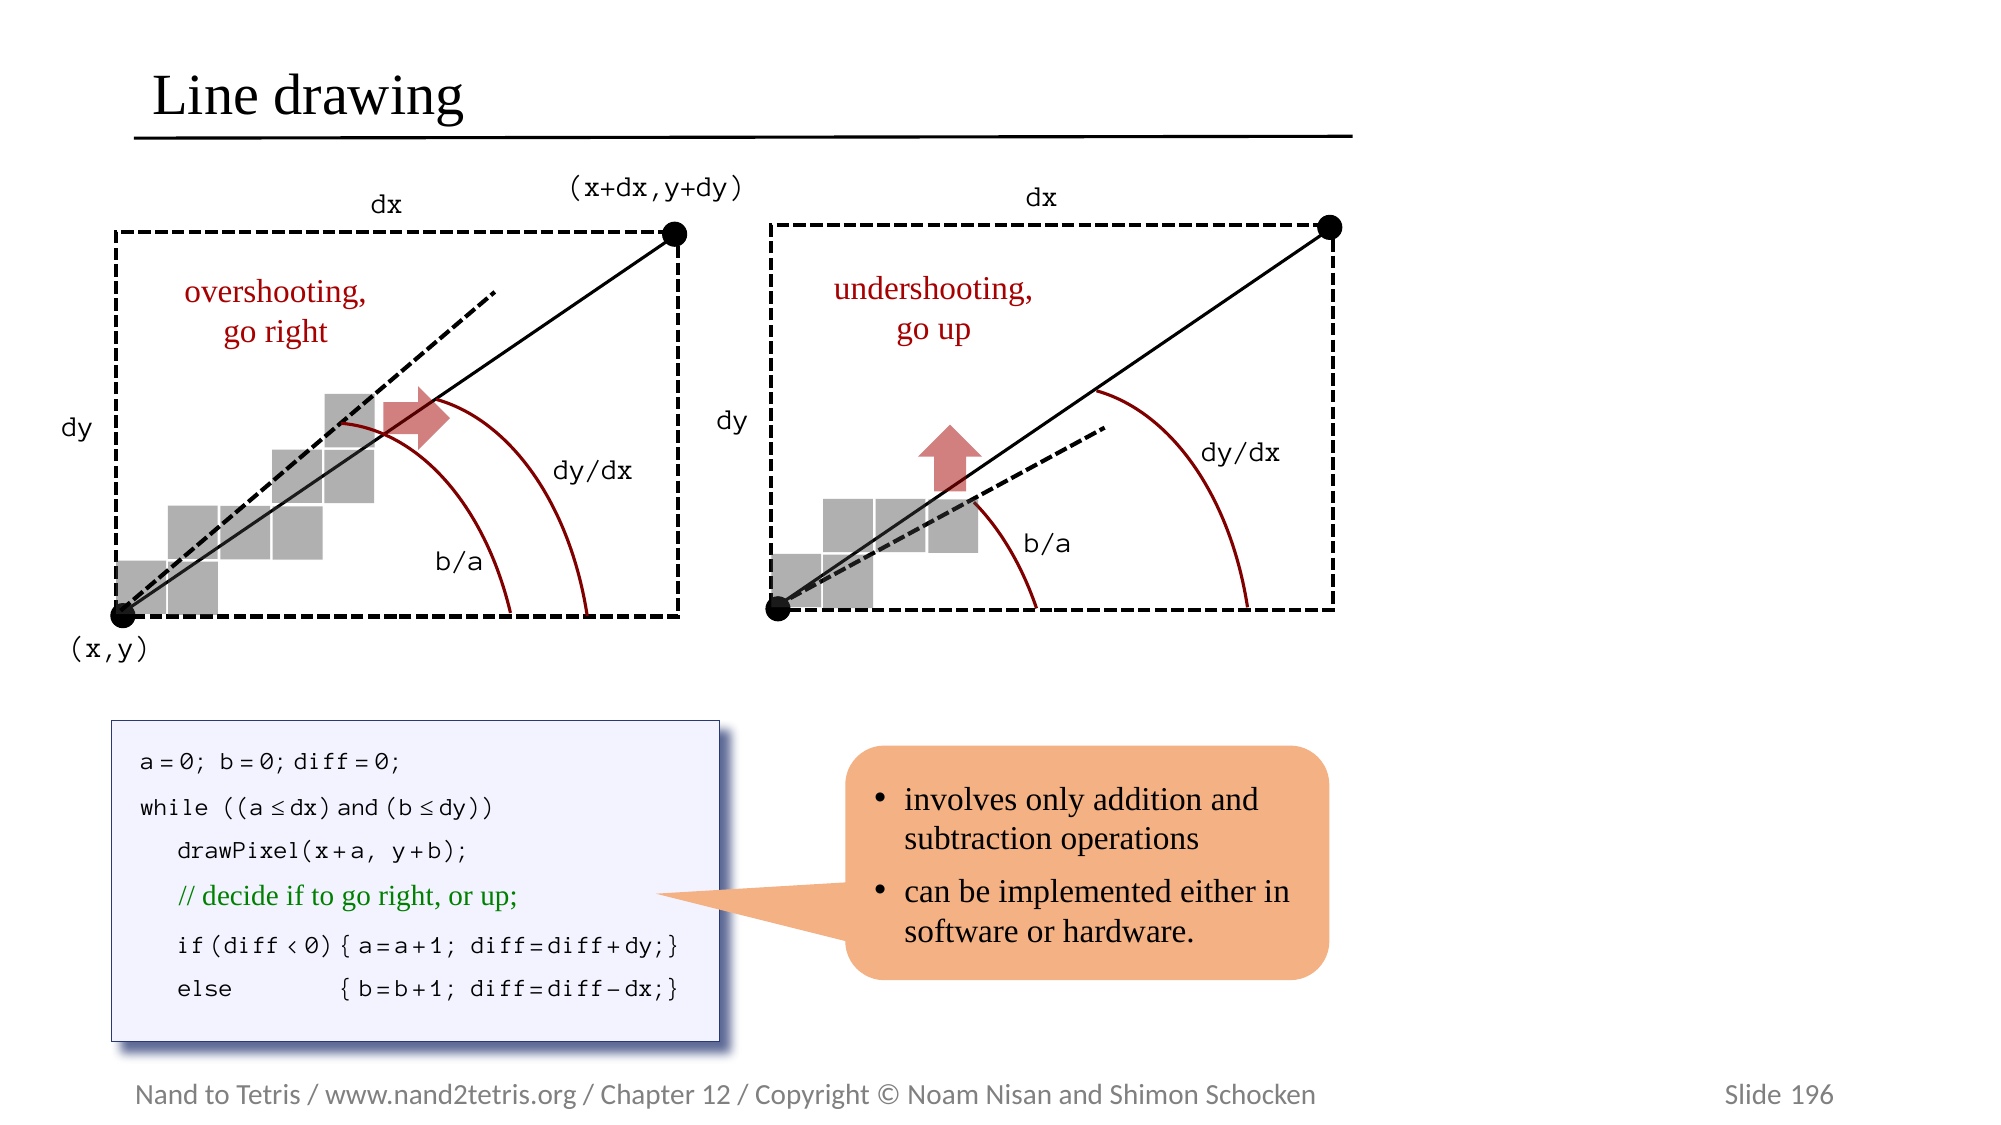

# Line drawing

(x+dx,y+dy)
dx

dy
dy/dx

b/a

undershooting,
go up
dx

overshooting,
go right
dy

dy/dx

b/a

(x,y)
a = 0;  b = 0; diff = 0;
while ((a ≤ dx) and (b ≤ dy))
      drawPixel(x+a, y+b);
      // decide if to go right, or up;
     if (diff < 0) { a=a+1;  diff=diff+dy;}
      else                 { b=b+1;  diff=diff-dx;}
involves only addition and subtraction operations
can be implemented either in software or hardware.